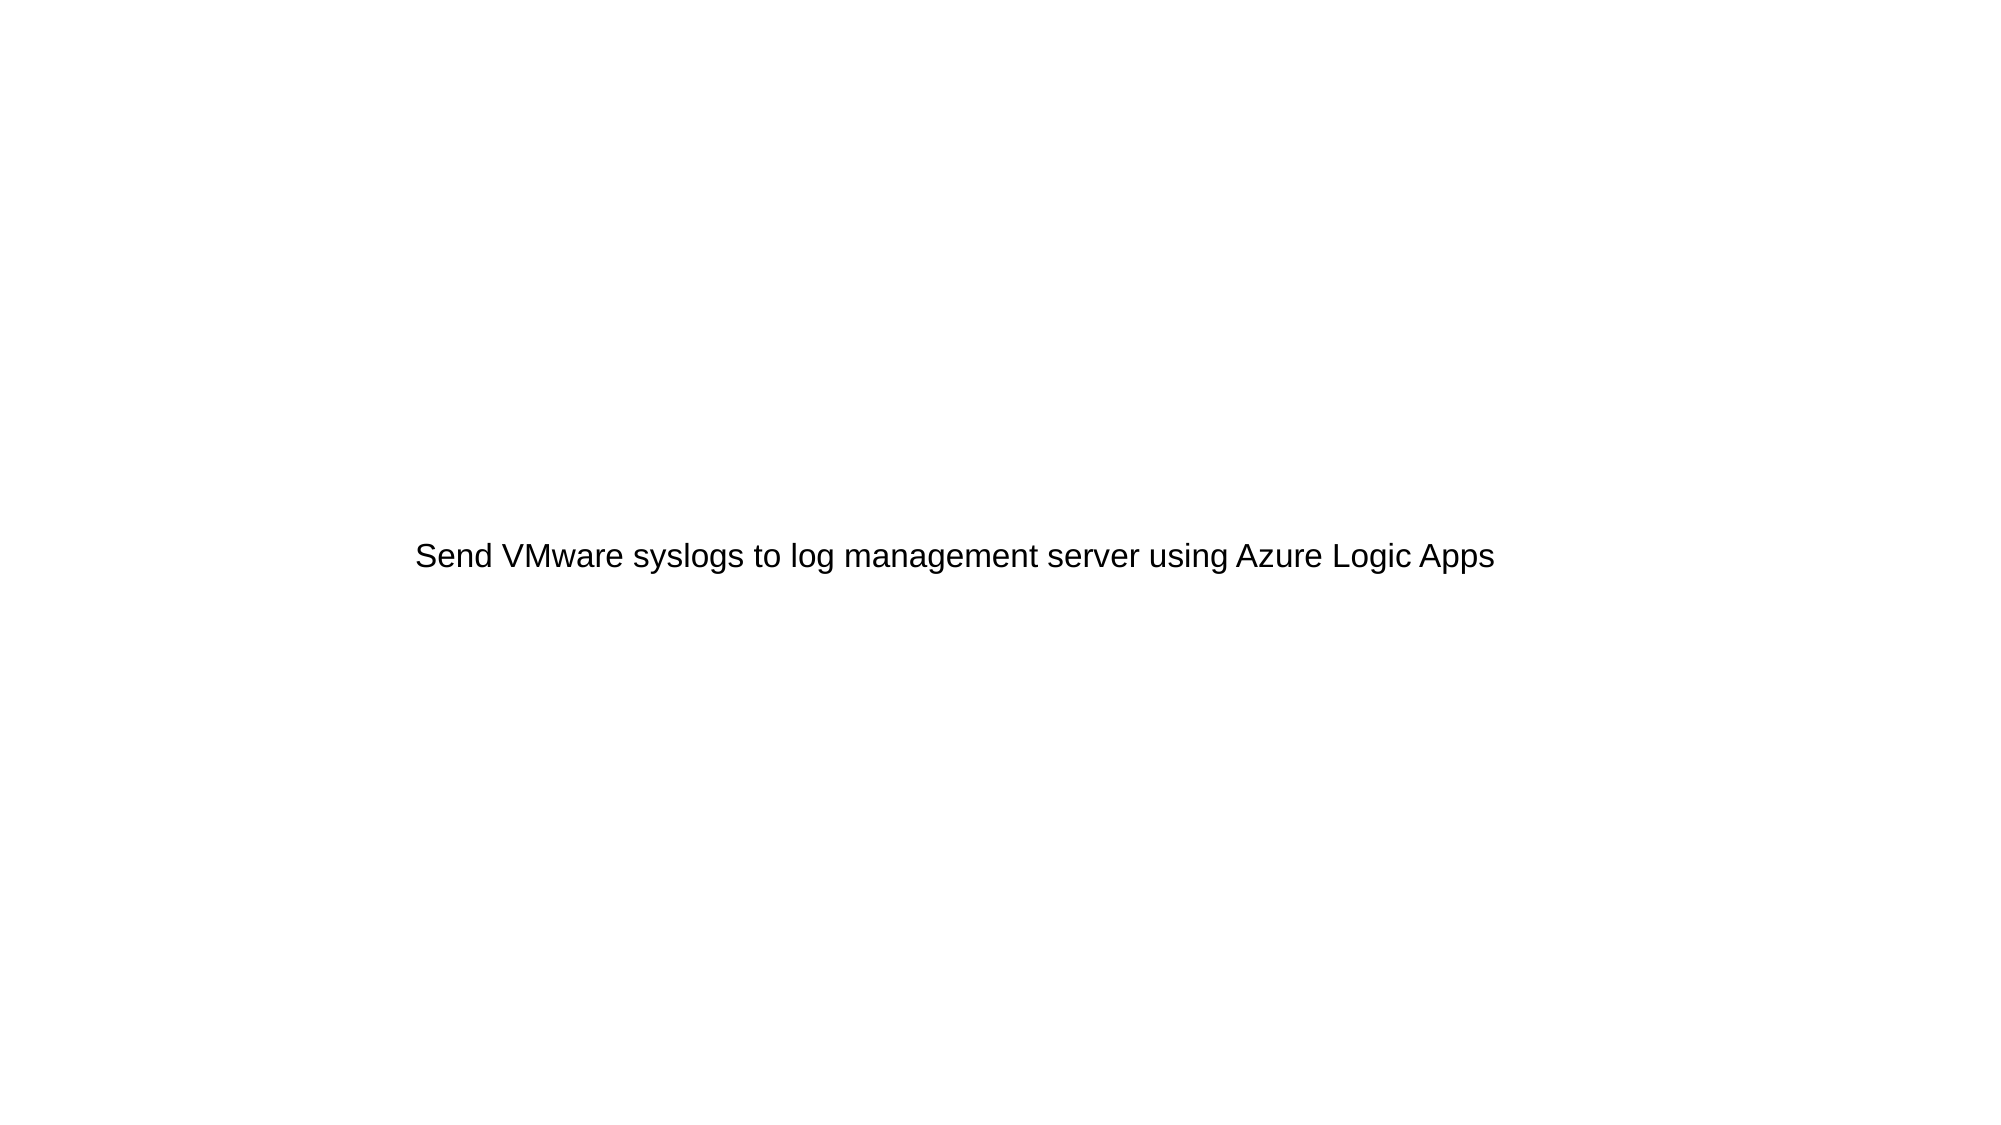

Send VMware syslogs to log management server using Azure Logic Apps